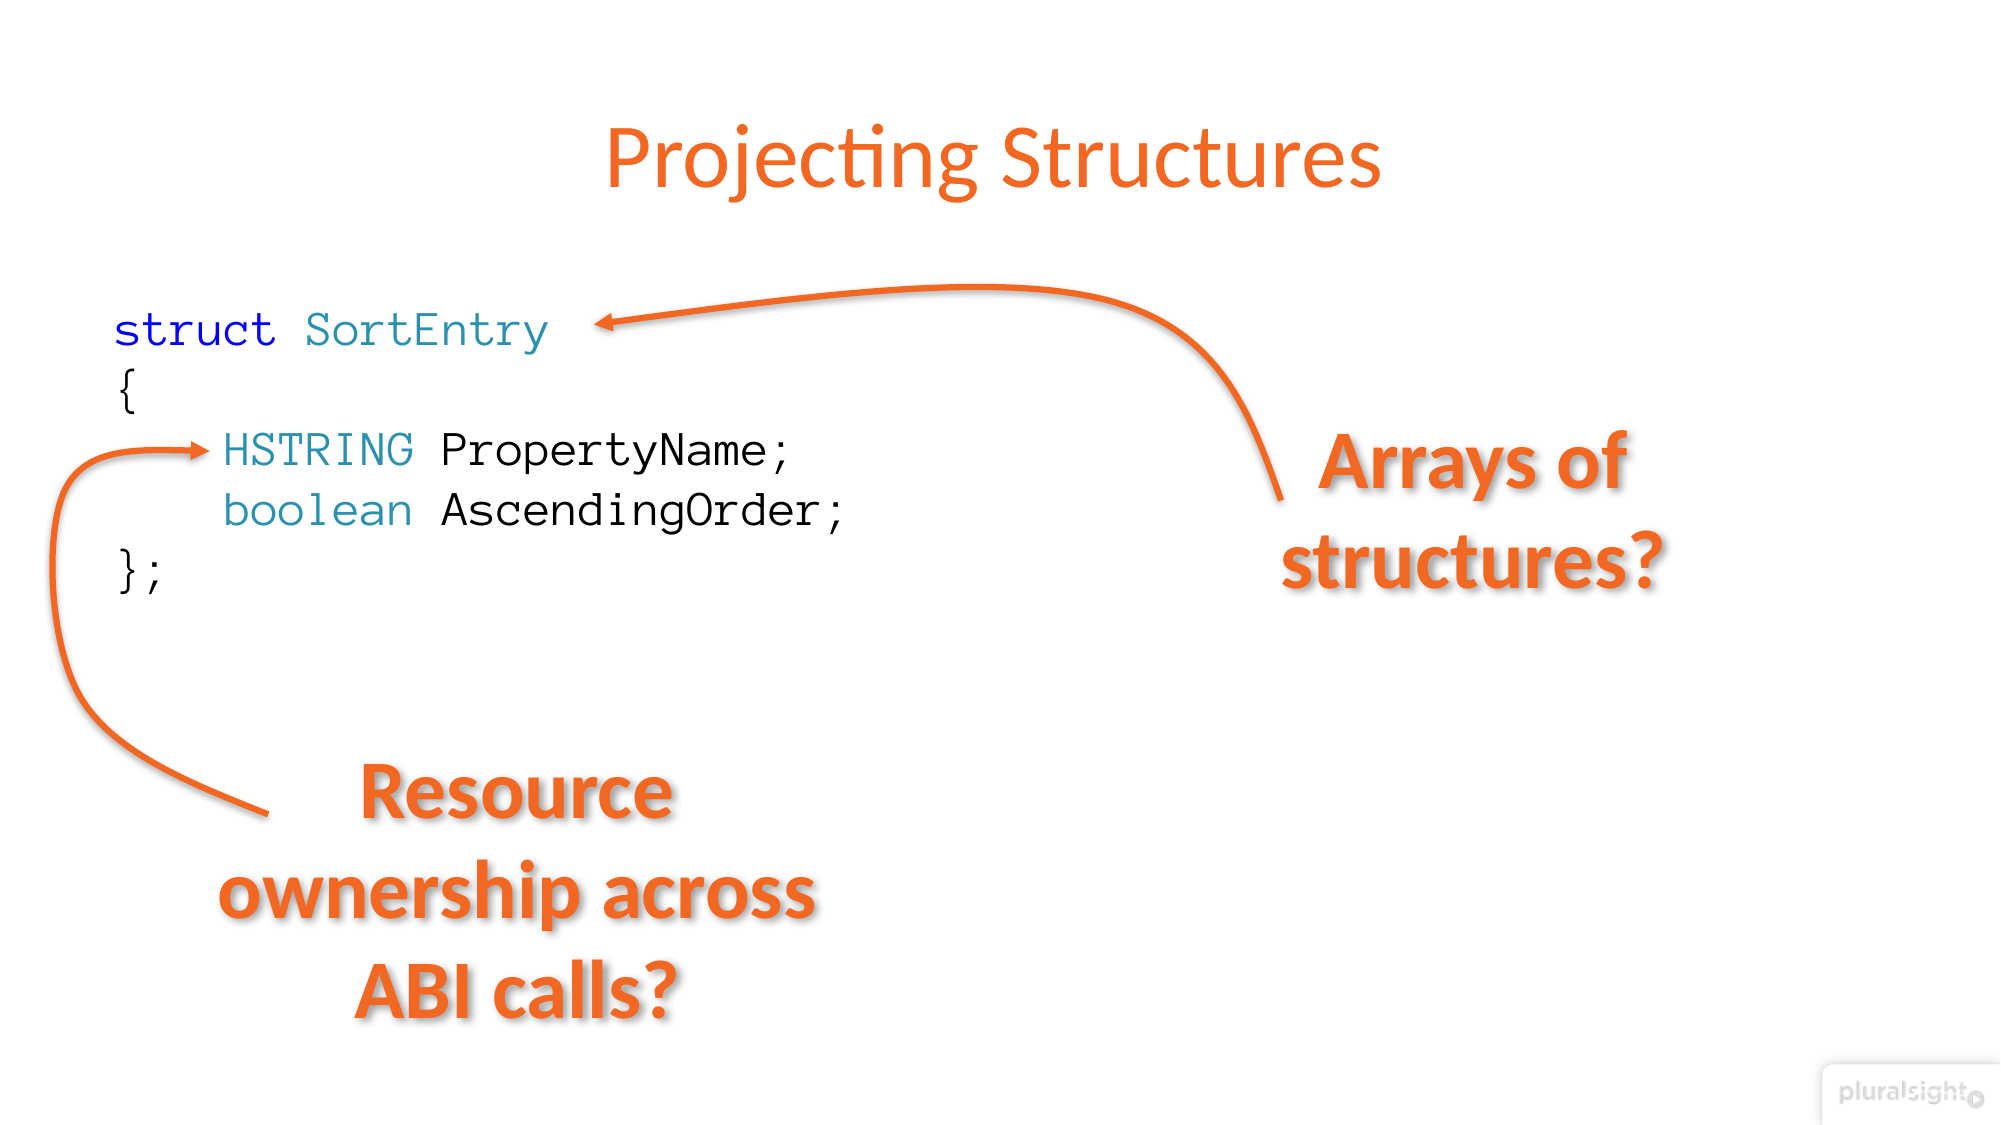

# Projecting Structures

struct SortEntry
{
    HSTRING PropertyName;
    boolean AscendingOrder;
};
Arrays of structures?

Resource ownership across ABI calls?